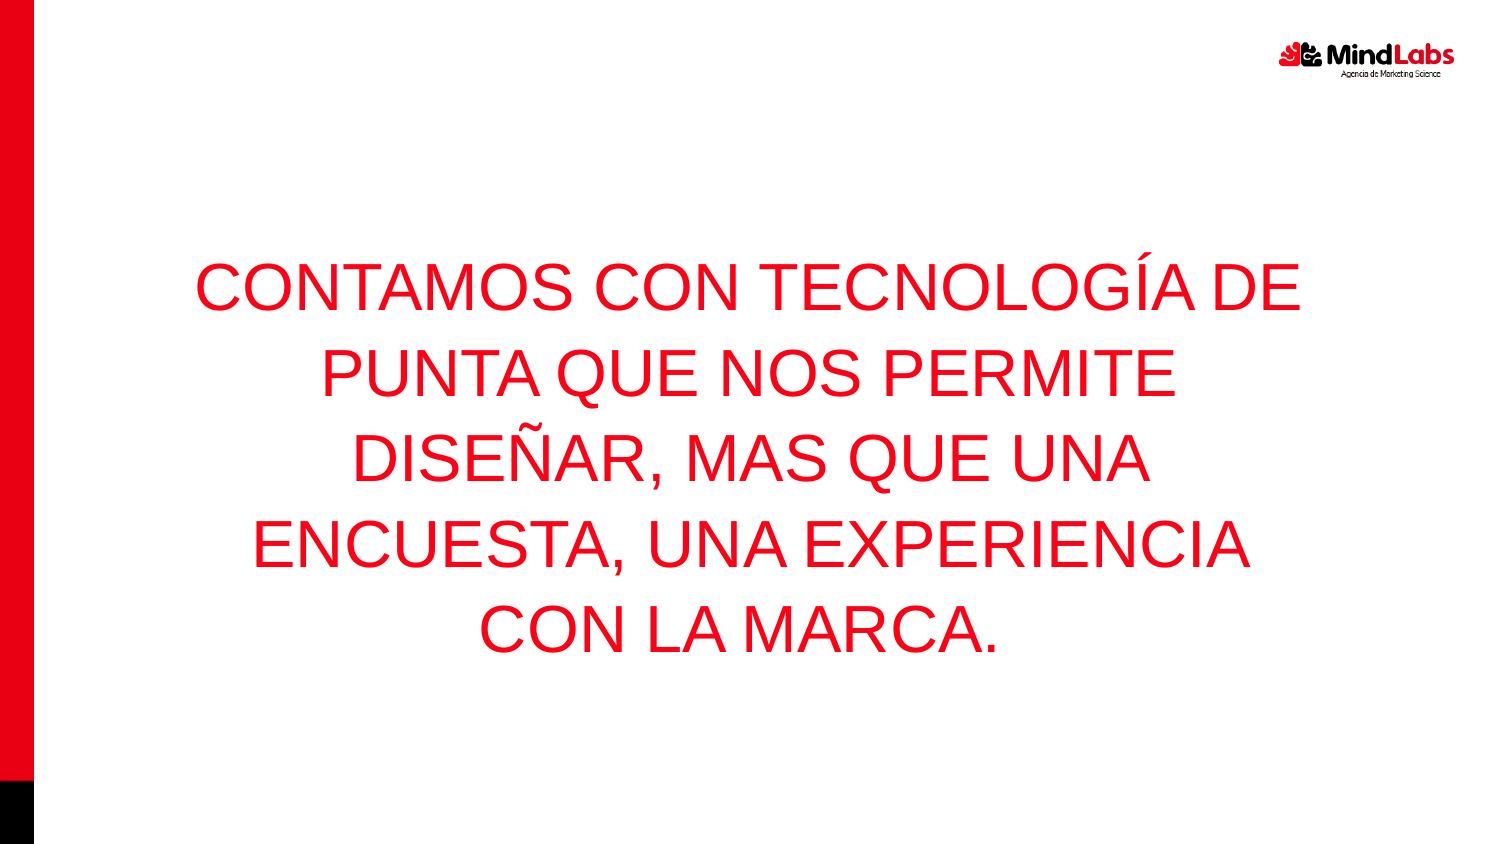

CONTAMOS CON TECNOLOGÍA DE PUNTA QUE NOS PERMITE DISEÑAR, MAS QUE UNA ENCUESTA, UNA EXPERIENCIA CON LA MARCA.